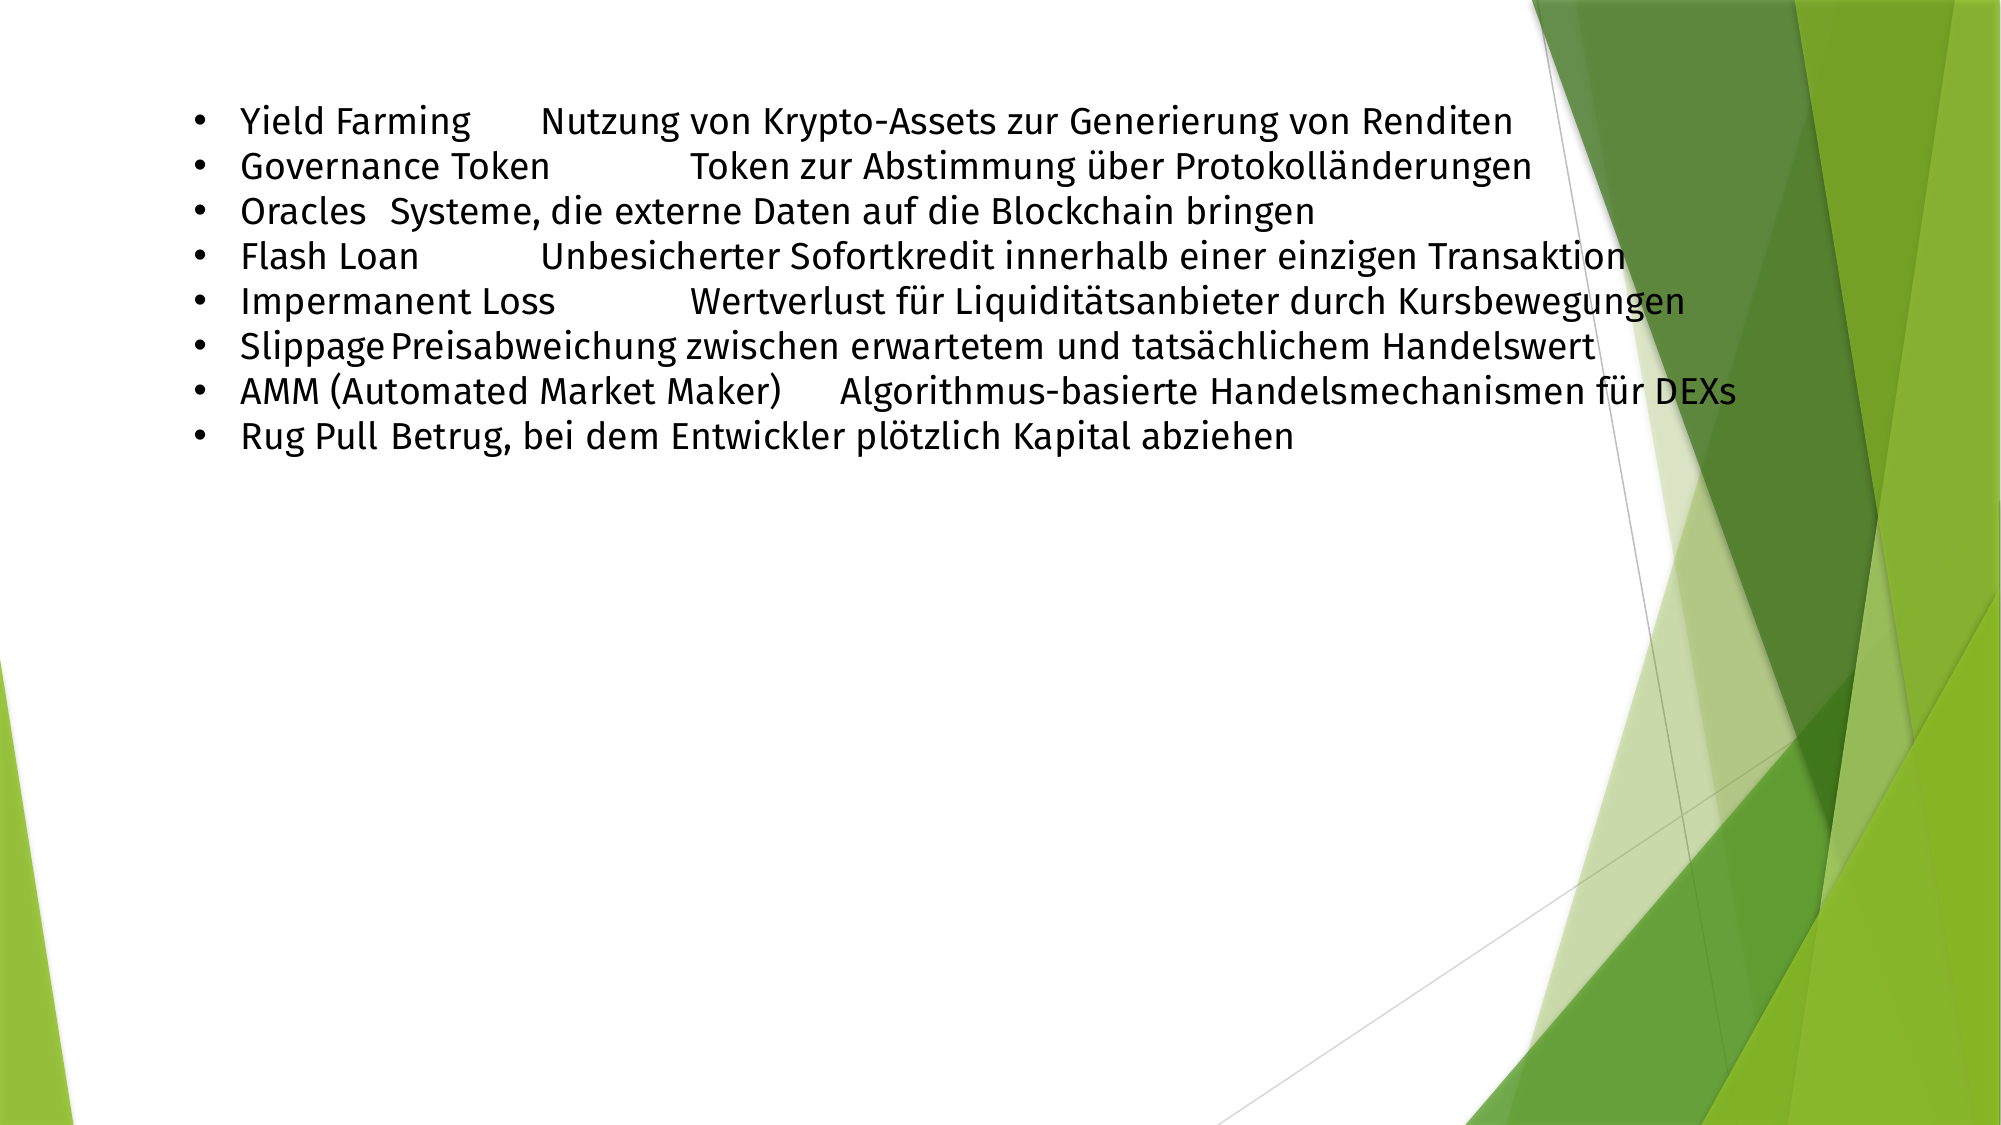

Yield Farming	Nutzung von Krypto-Assets zur Generierung von Renditen
Governance Token	Token zur Abstimmung über Protokolländerungen
Oracles	Systeme, die externe Daten auf die Blockchain bringen
Flash Loan	Unbesicherter Sofortkredit innerhalb einer einzigen Transaktion
Impermanent Loss	Wertverlust für Liquiditätsanbieter durch Kursbewegungen
Slippage	Preisabweichung zwischen erwartetem und tatsächlichem Handelswert
AMM (Automated Market Maker)	Algorithmus-basierte Handelsmechanismen für DEXs
Rug Pull	Betrug, bei dem Entwickler plötzlich Kapital abziehen